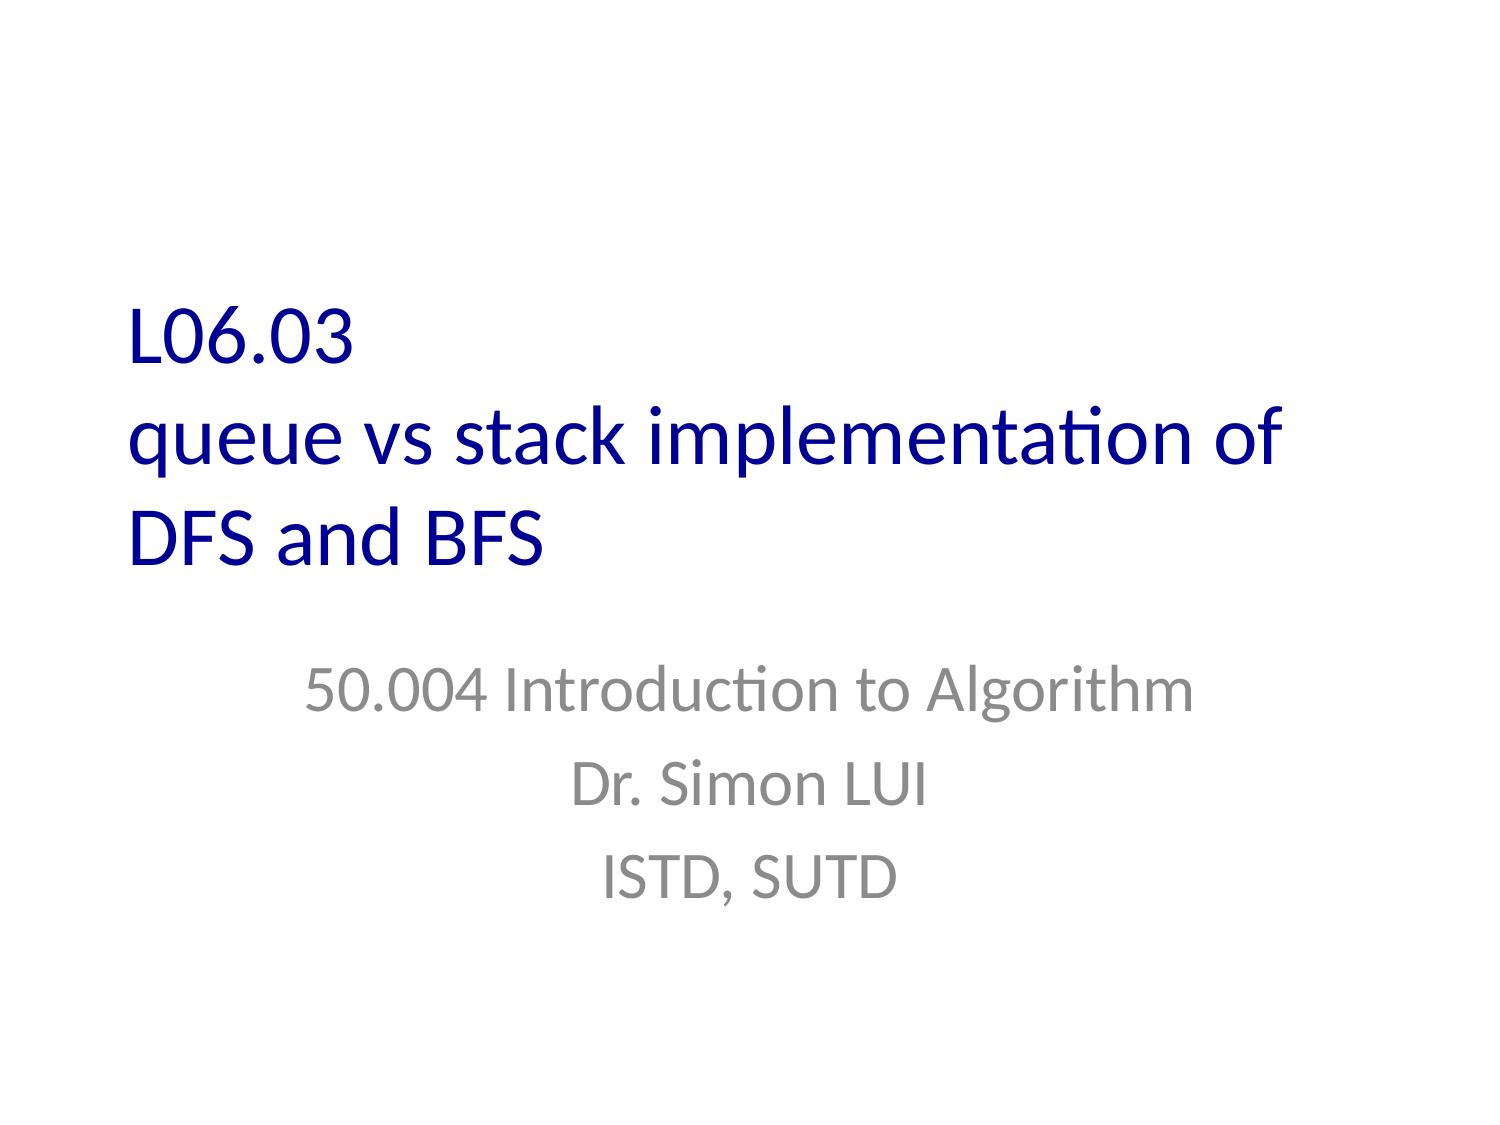

# L06.03 queue vs stack implementation of DFS and BFS
50.004 Introduction to Algorithm
Dr. Simon LUI
ISTD, SUTD